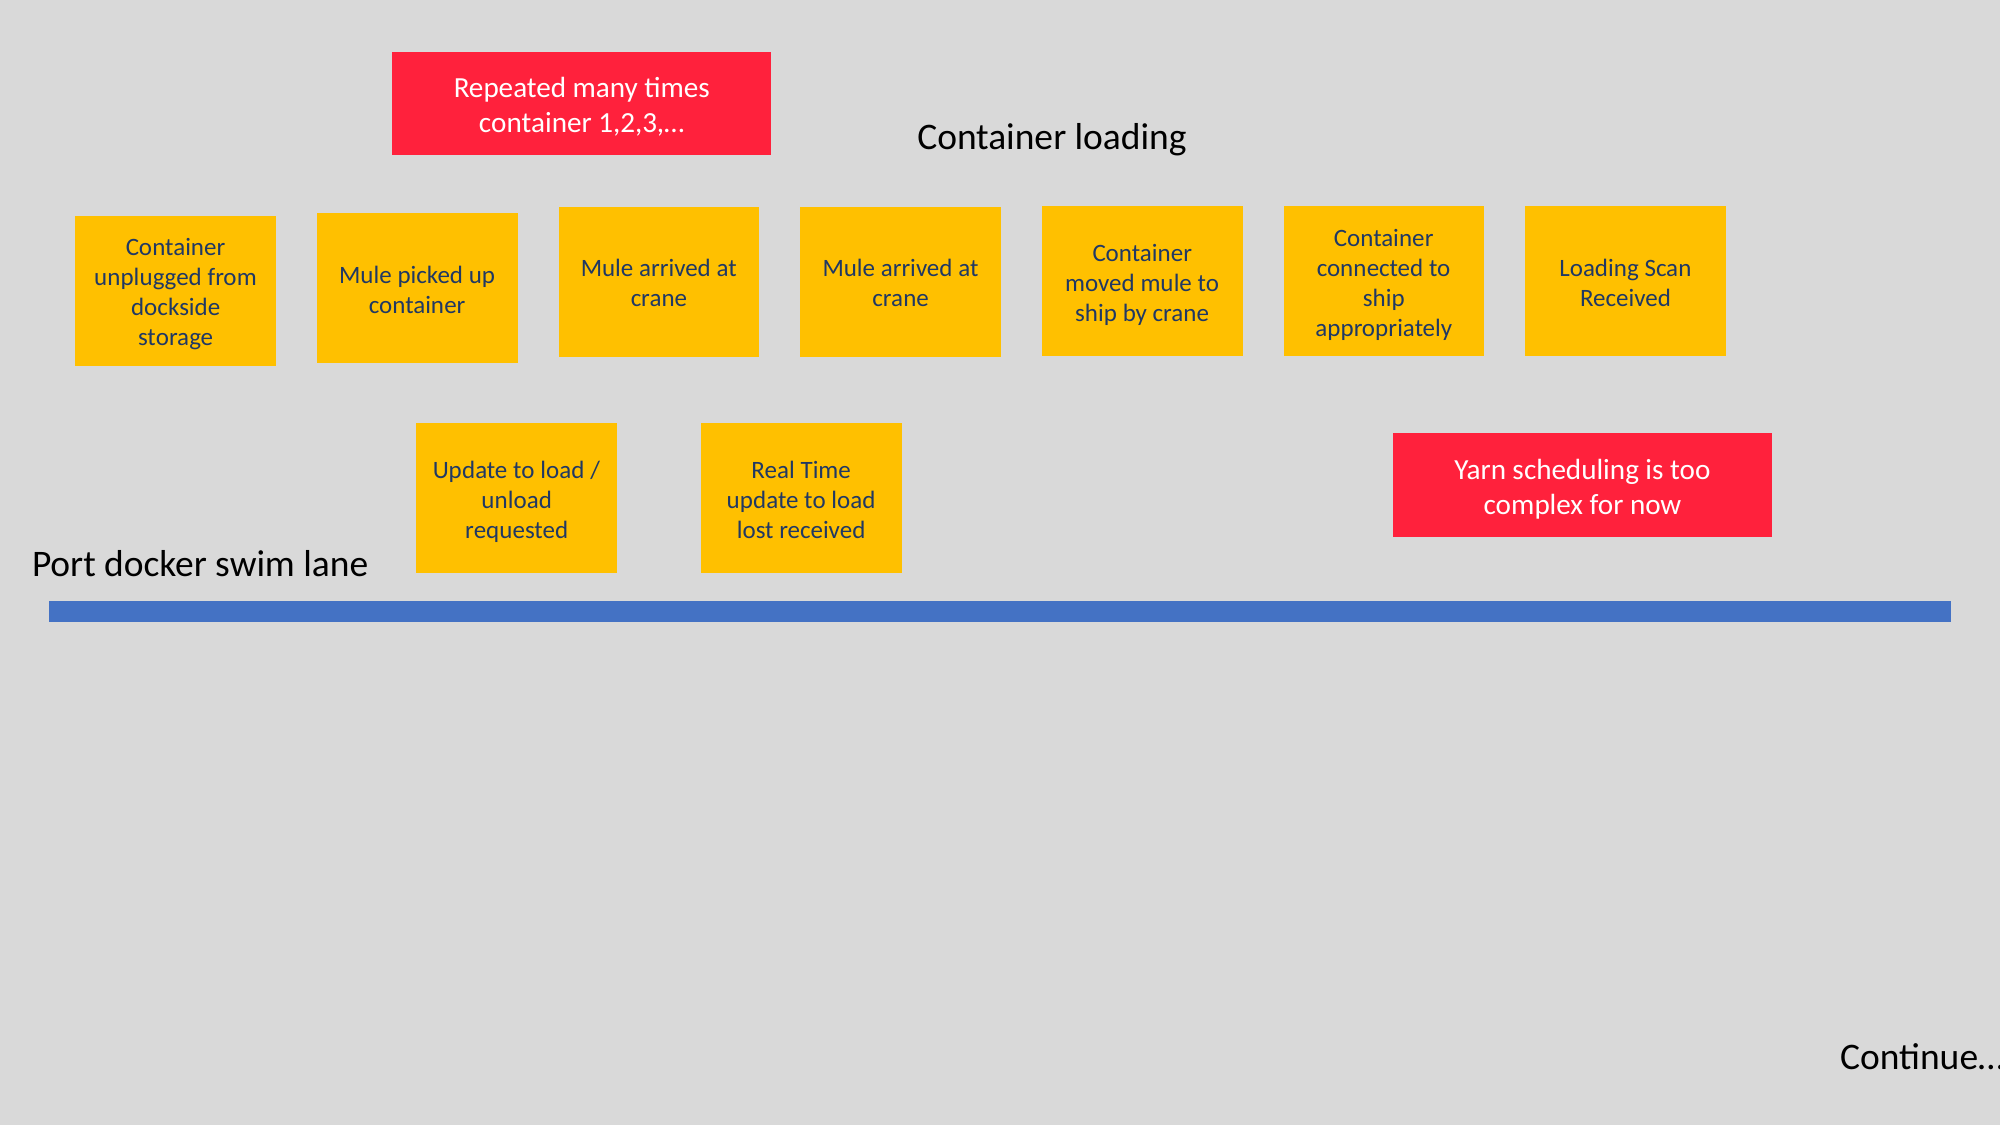

Repeated many times container 1,2,3,…
Container loading
Loading Scan Received
Container connected to ship appropriately
Container moved mule to ship by crane
Mule arrived at crane
Mule arrived at crane
Mule picked up container
Container unplugged from dockside storage
Real Time update to load lost received
Update to load / unload requested
Yarn scheduling is too complex for now
Port docker swim lane
Continue…